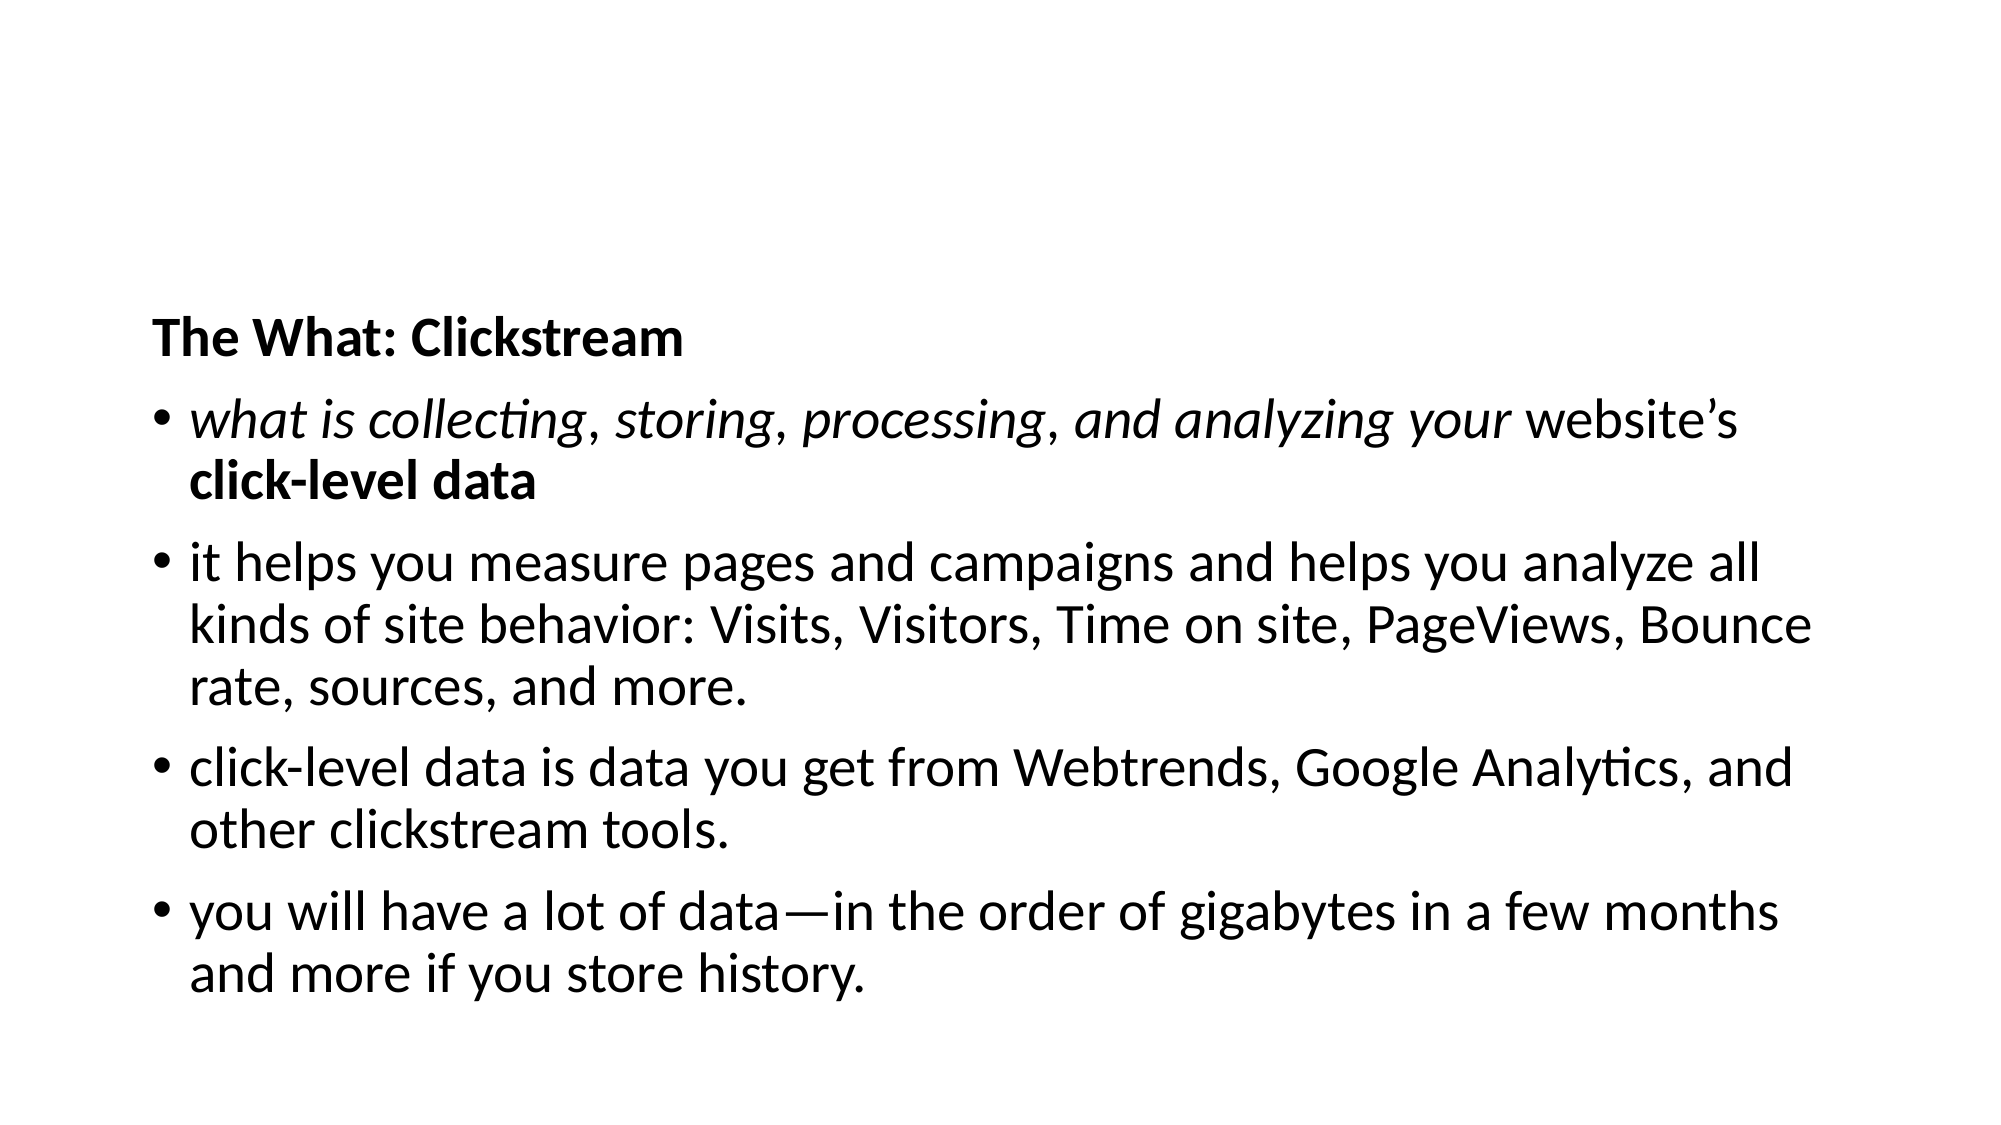

#
The What: Clickstream
what is collecting, storing, processing, and analyzing your website’s click-level data
it helps you measure pages and campaigns and helps you analyze all kinds of site behavior: Visits, Visitors, Time on site, PageViews, Bounce rate, sources, and more.
click-level data is data you get from Webtrends, Google Analytics, and other clickstream tools.
you will have a lot of data—in the order of gigabytes in a few months and more if you store history.